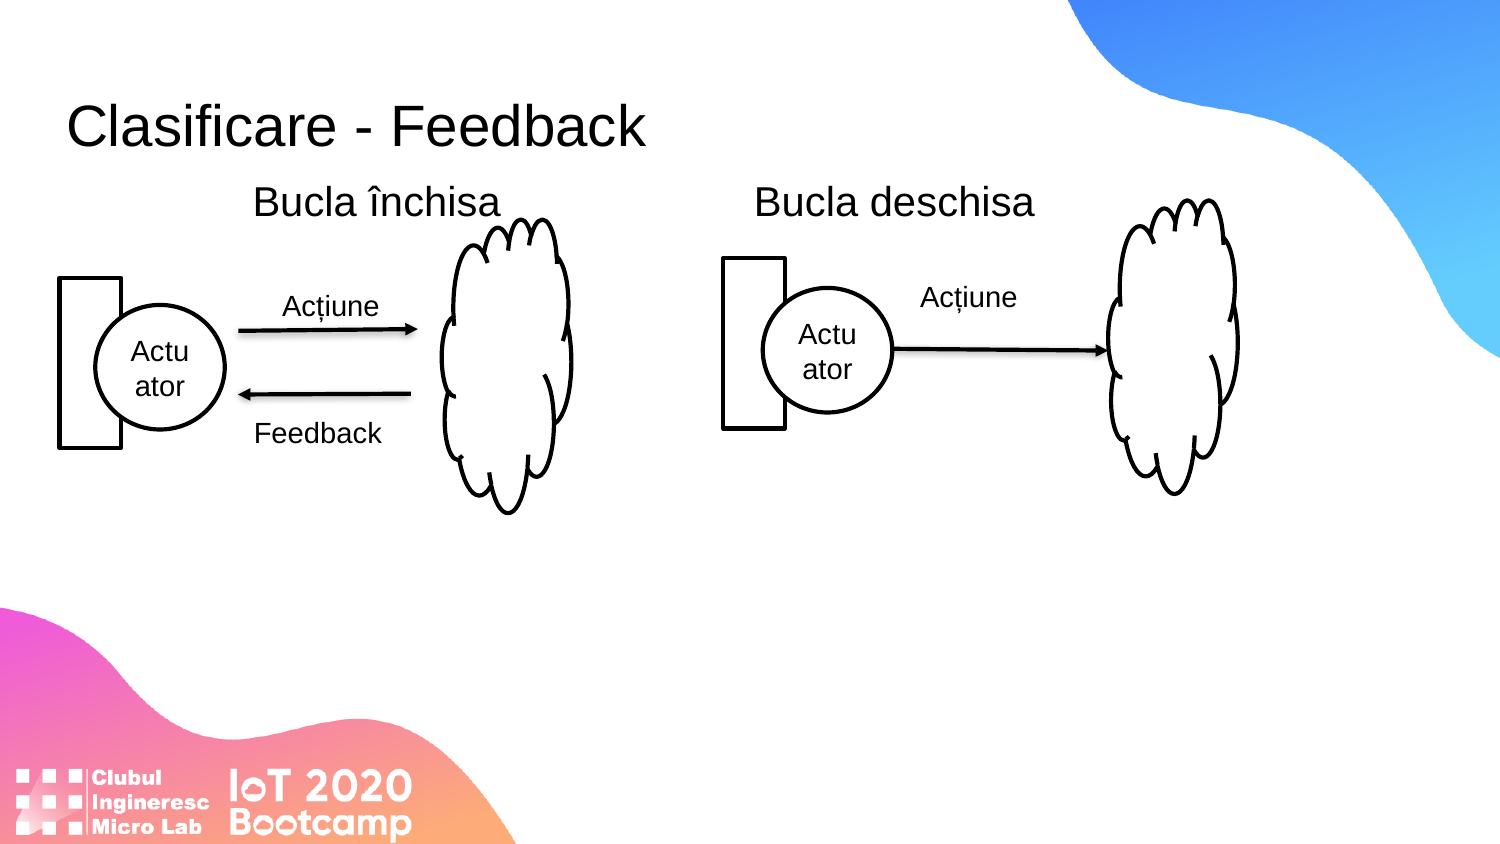

# Clasificare - Feedback
Bucla închisa                      Bucla deschisa

Acțiune

Acțiune
Actuator
Actuator
Feedback